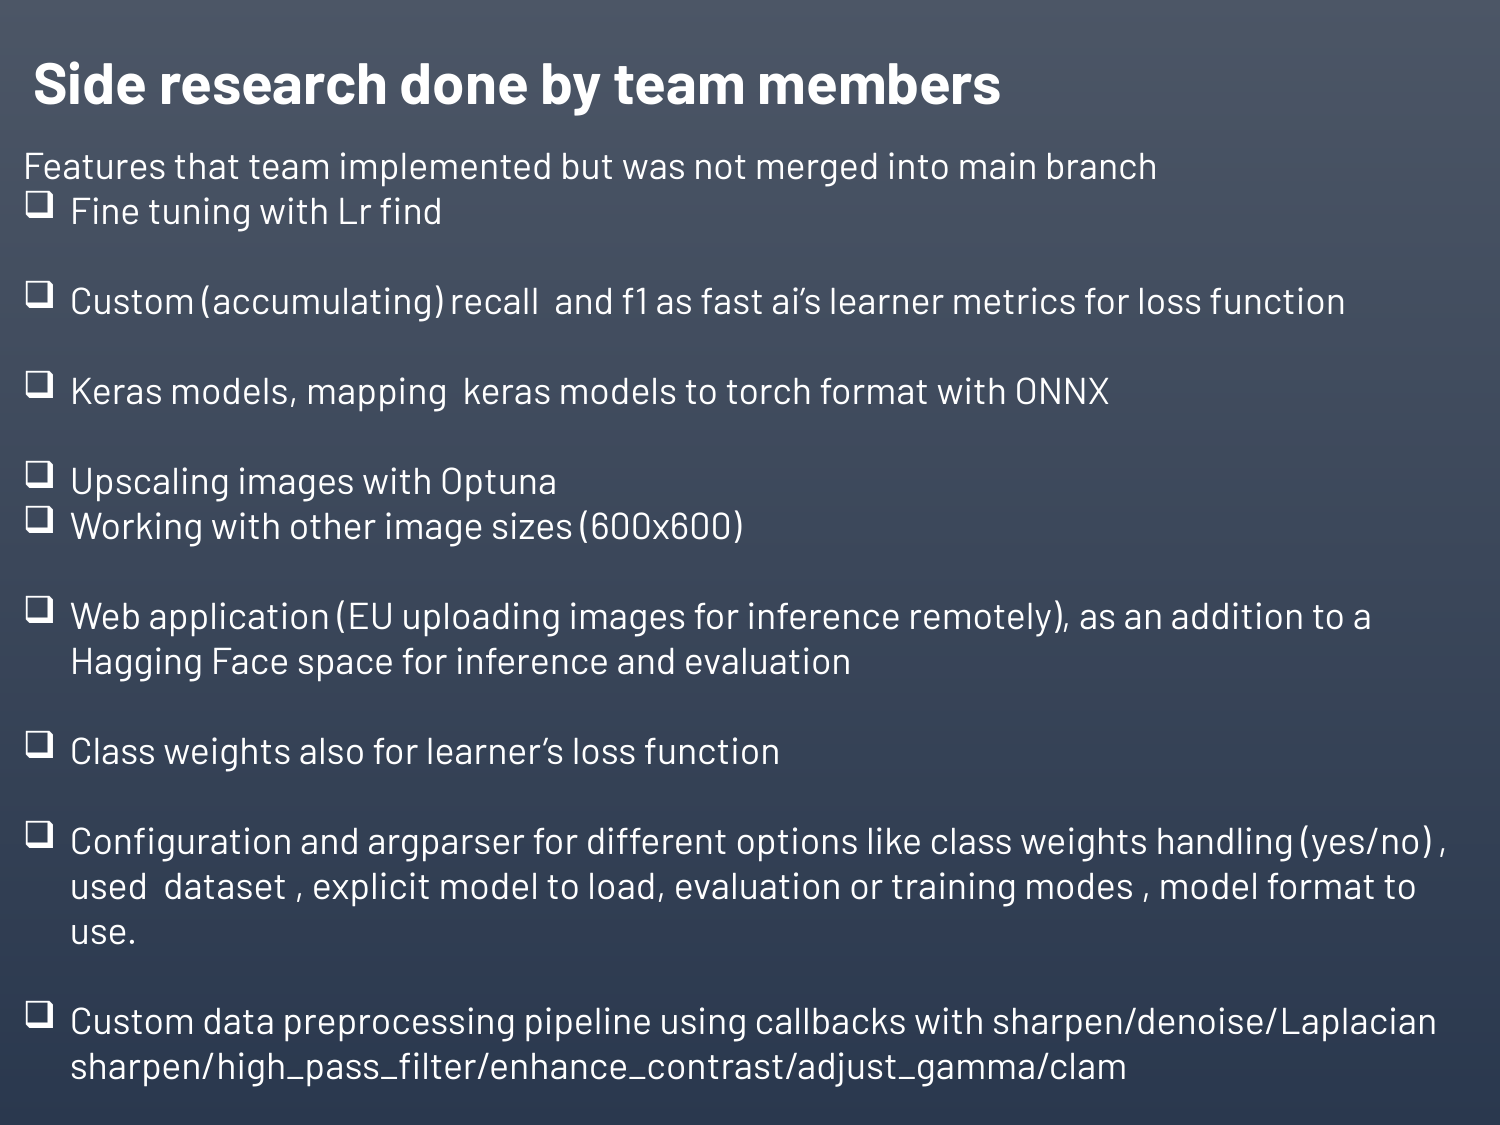

# Side research done by team members
Features that team implemented but was not merged into main branch
Fine tuning with Lr find

Custom (accumulating) recall  and f1 as fast ai’s learner metrics for loss function

Keras models, mapping  keras models to torch format with ONNX

Upscaling images with Optuna
Working with other image sizes (600x600)

Web application (EU uploading images for inference remotely), as an addition to a Hagging Face space for inference and evaluation

Class weights also for learner’s loss function

Configuration and argparser for different options like class weights handling (yes/no) , used  dataset , explicit model to load, evaluation or training modes , model format to use.

Custom data preprocessing pipeline using callbacks with sharpen/denoise/Laplacian sharpen/high_pass_filter/enhance_contrast/adjust_gamma/clam